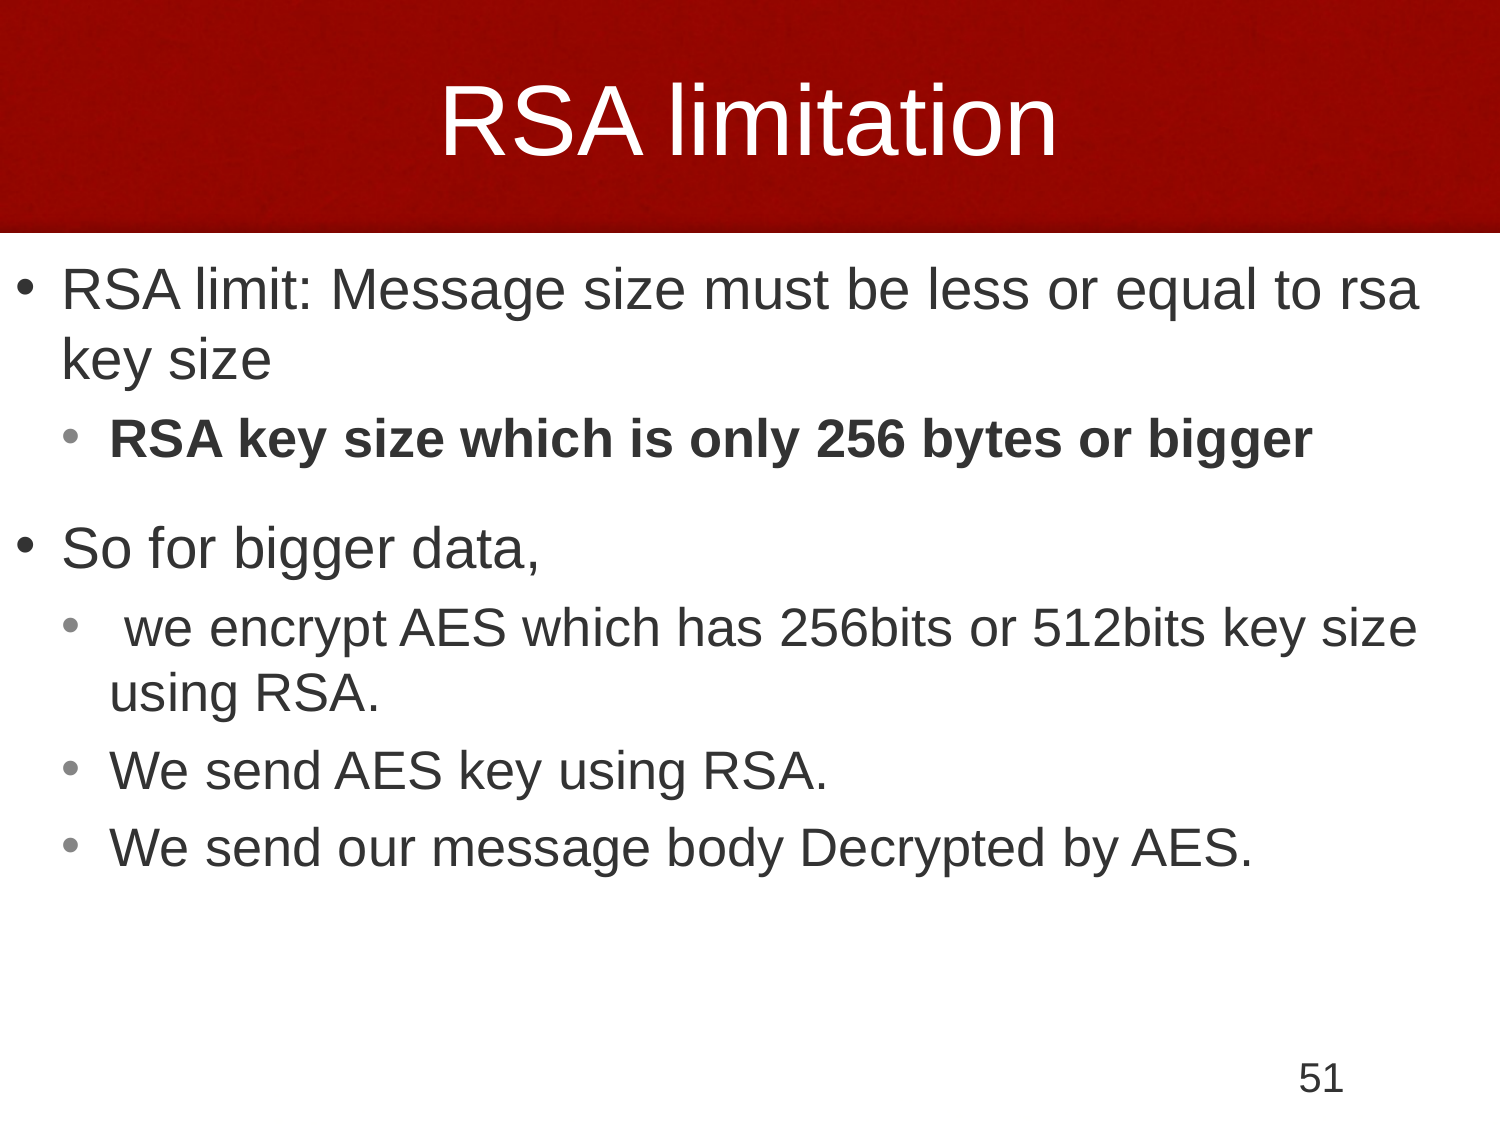

# RSA limitation
RSA limit: Message size must be less or equal to rsa key size
RSA key size which is only 256 bytes or bigger
So for bigger data,
 we encrypt AES which has 256bits or 512bits key size using RSA.
We send AES key using RSA.
We send our message body Decrypted by AES.

51